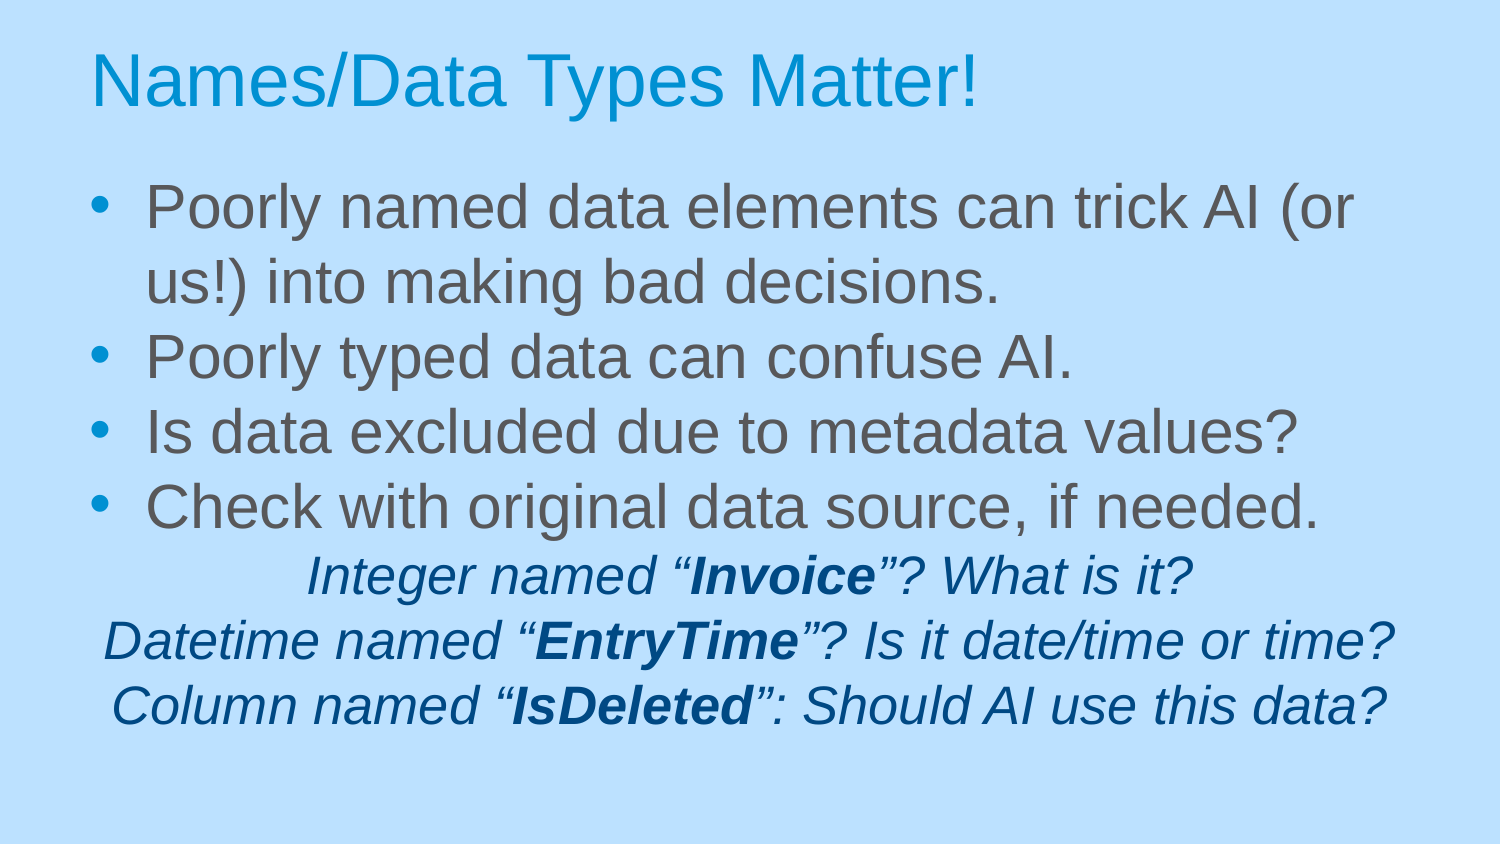

# Names/Data Types Matter!
Poorly named data elements can trick AI (or us!) into making bad decisions.
Poorly typed data can confuse AI.
Is data excluded due to metadata values?
Check with original data source, if needed.
Integer named “Invoice”? What is it?
Datetime named “EntryTime”? Is it date/time or time?
Column named “IsDeleted”: Should AI use this data?